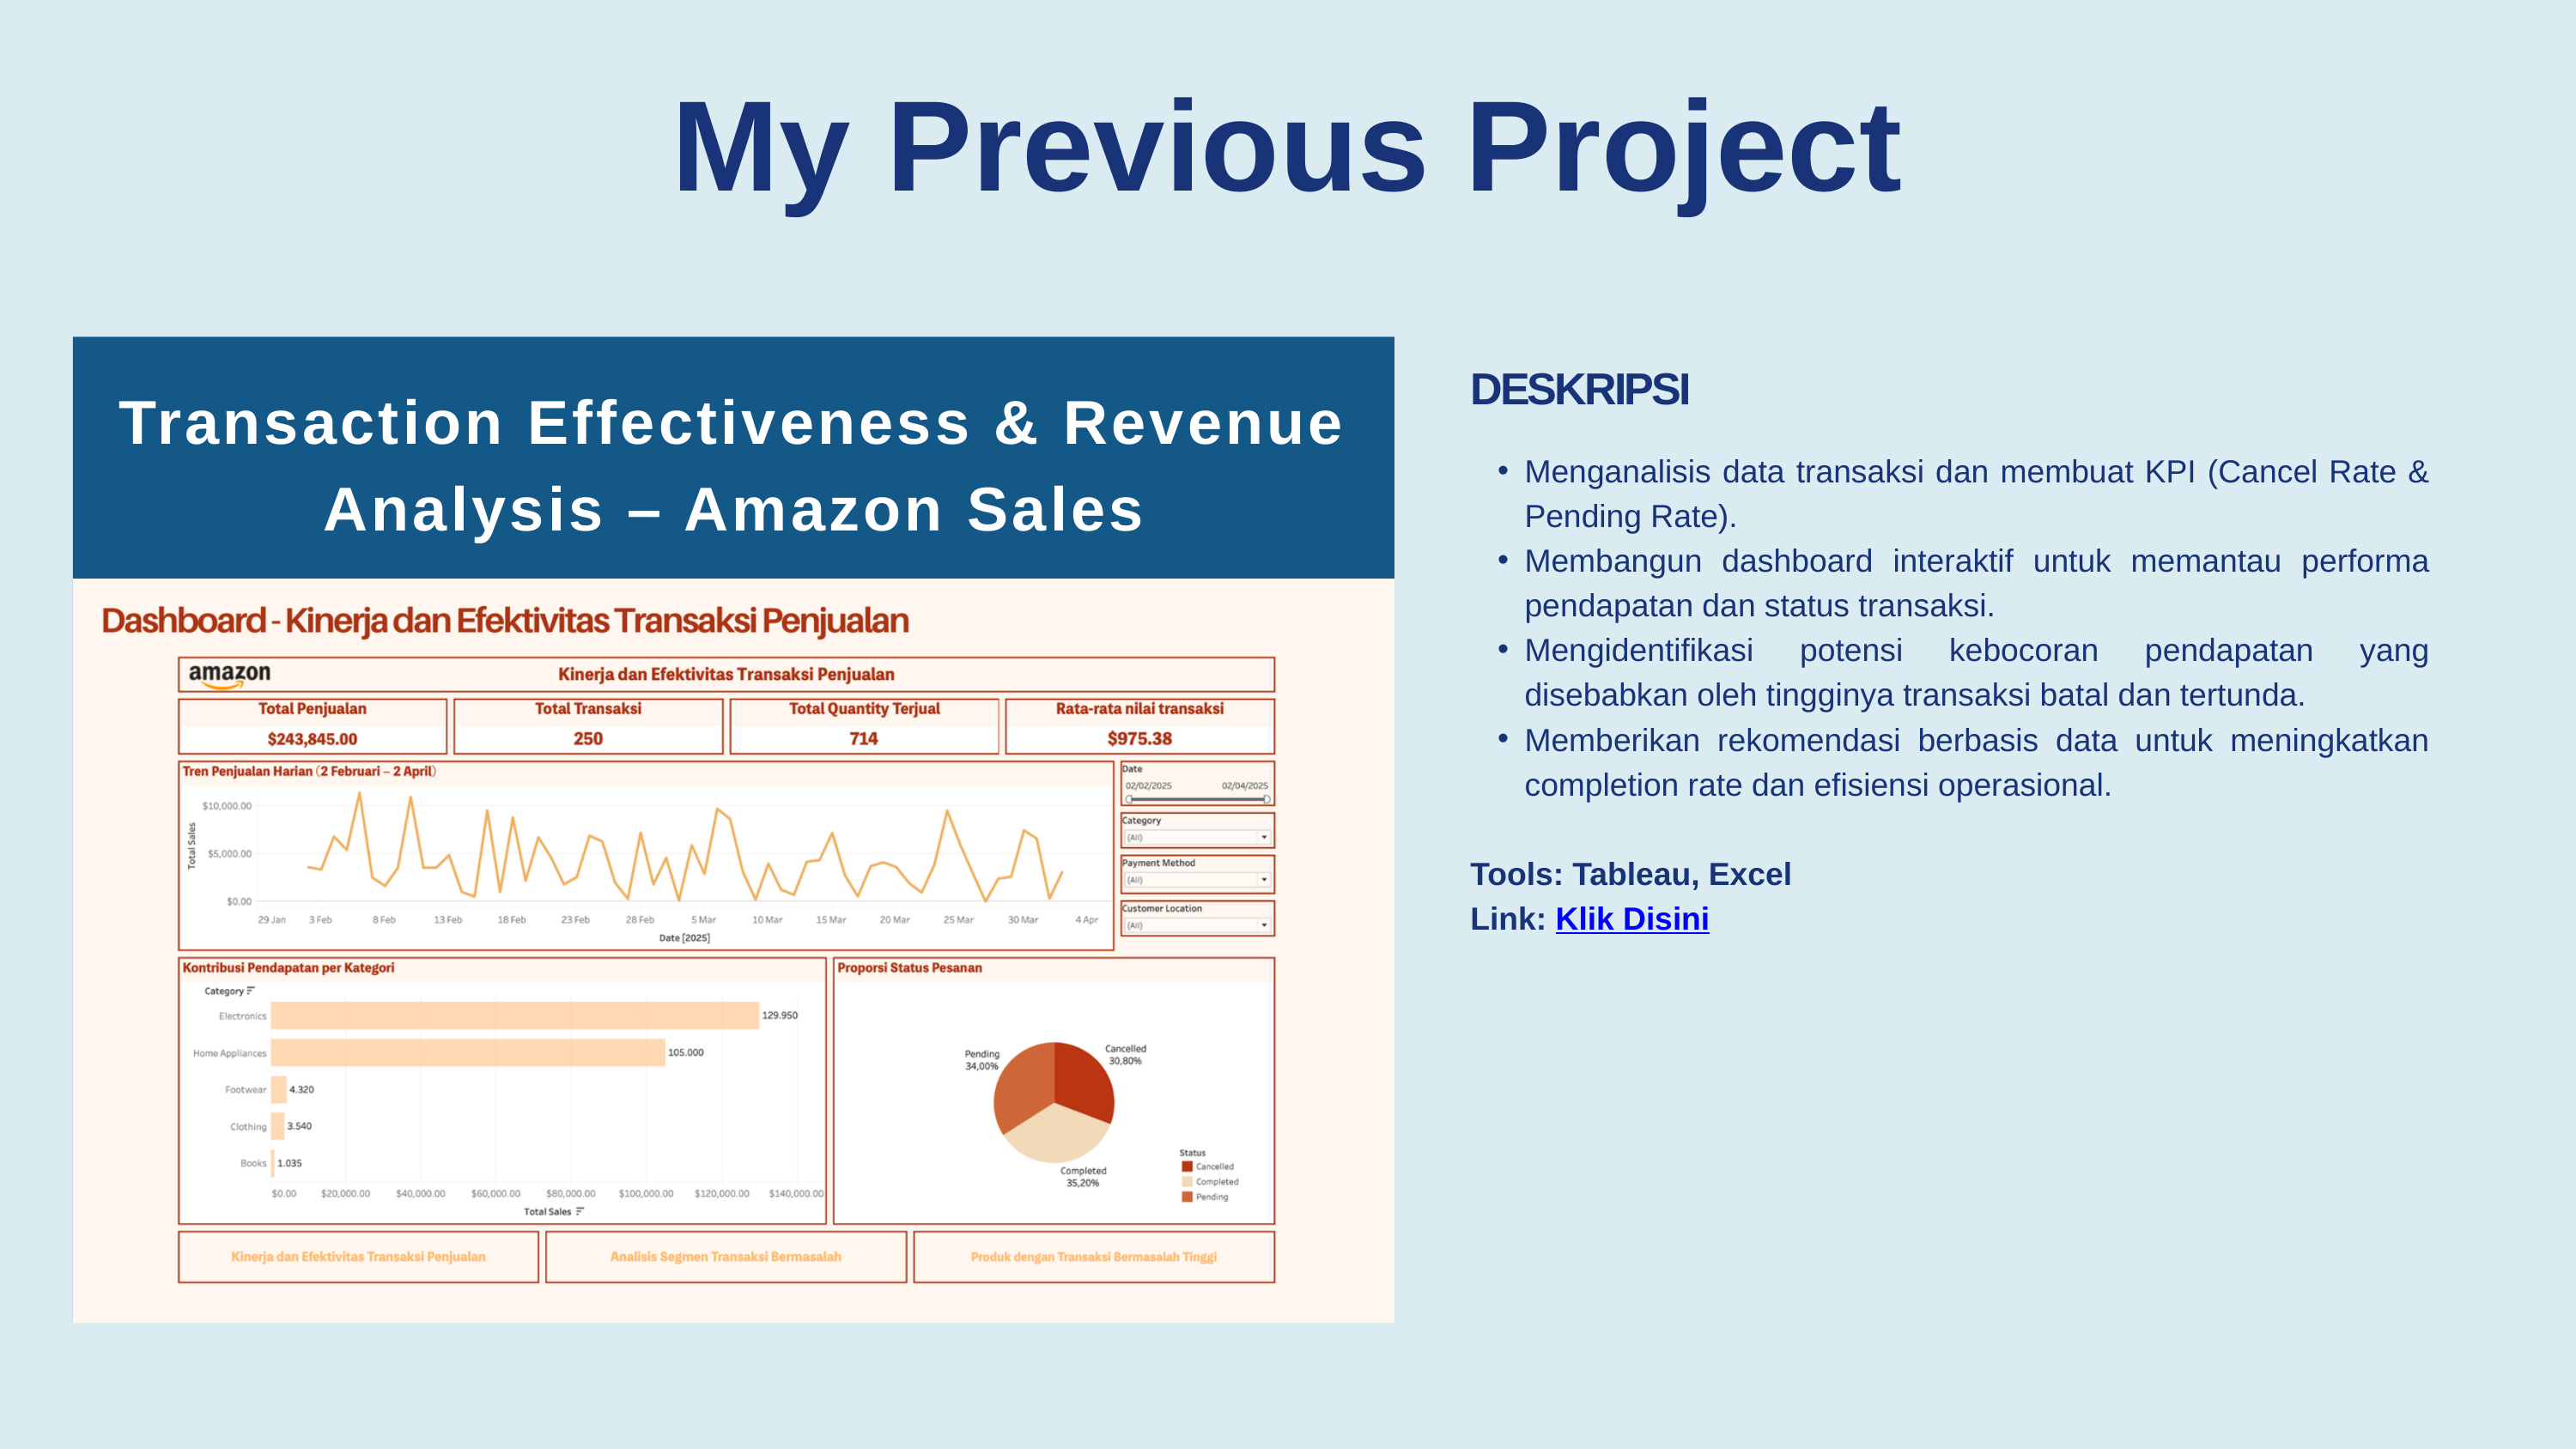

My Previous Project

DESKRIPSI
Menganalisis data transaksi dan membuat KPI (Cancel Rate & Pending Rate).
Membangun dashboard interaktif untuk memantau performa pendapatan dan status transaksi.
Mengidentifikasi potensi kebocoran pendapatan yang disebabkan oleh tingginya transaksi batal dan tertunda.
Memberikan rekomendasi berbasis data untuk meningkatkan completion rate dan efisiensi operasional.

Tools: Tableau, Excel
Link: Klik Disini

Transaction Effectiveness & Revenue Analysis – Amazon Sales